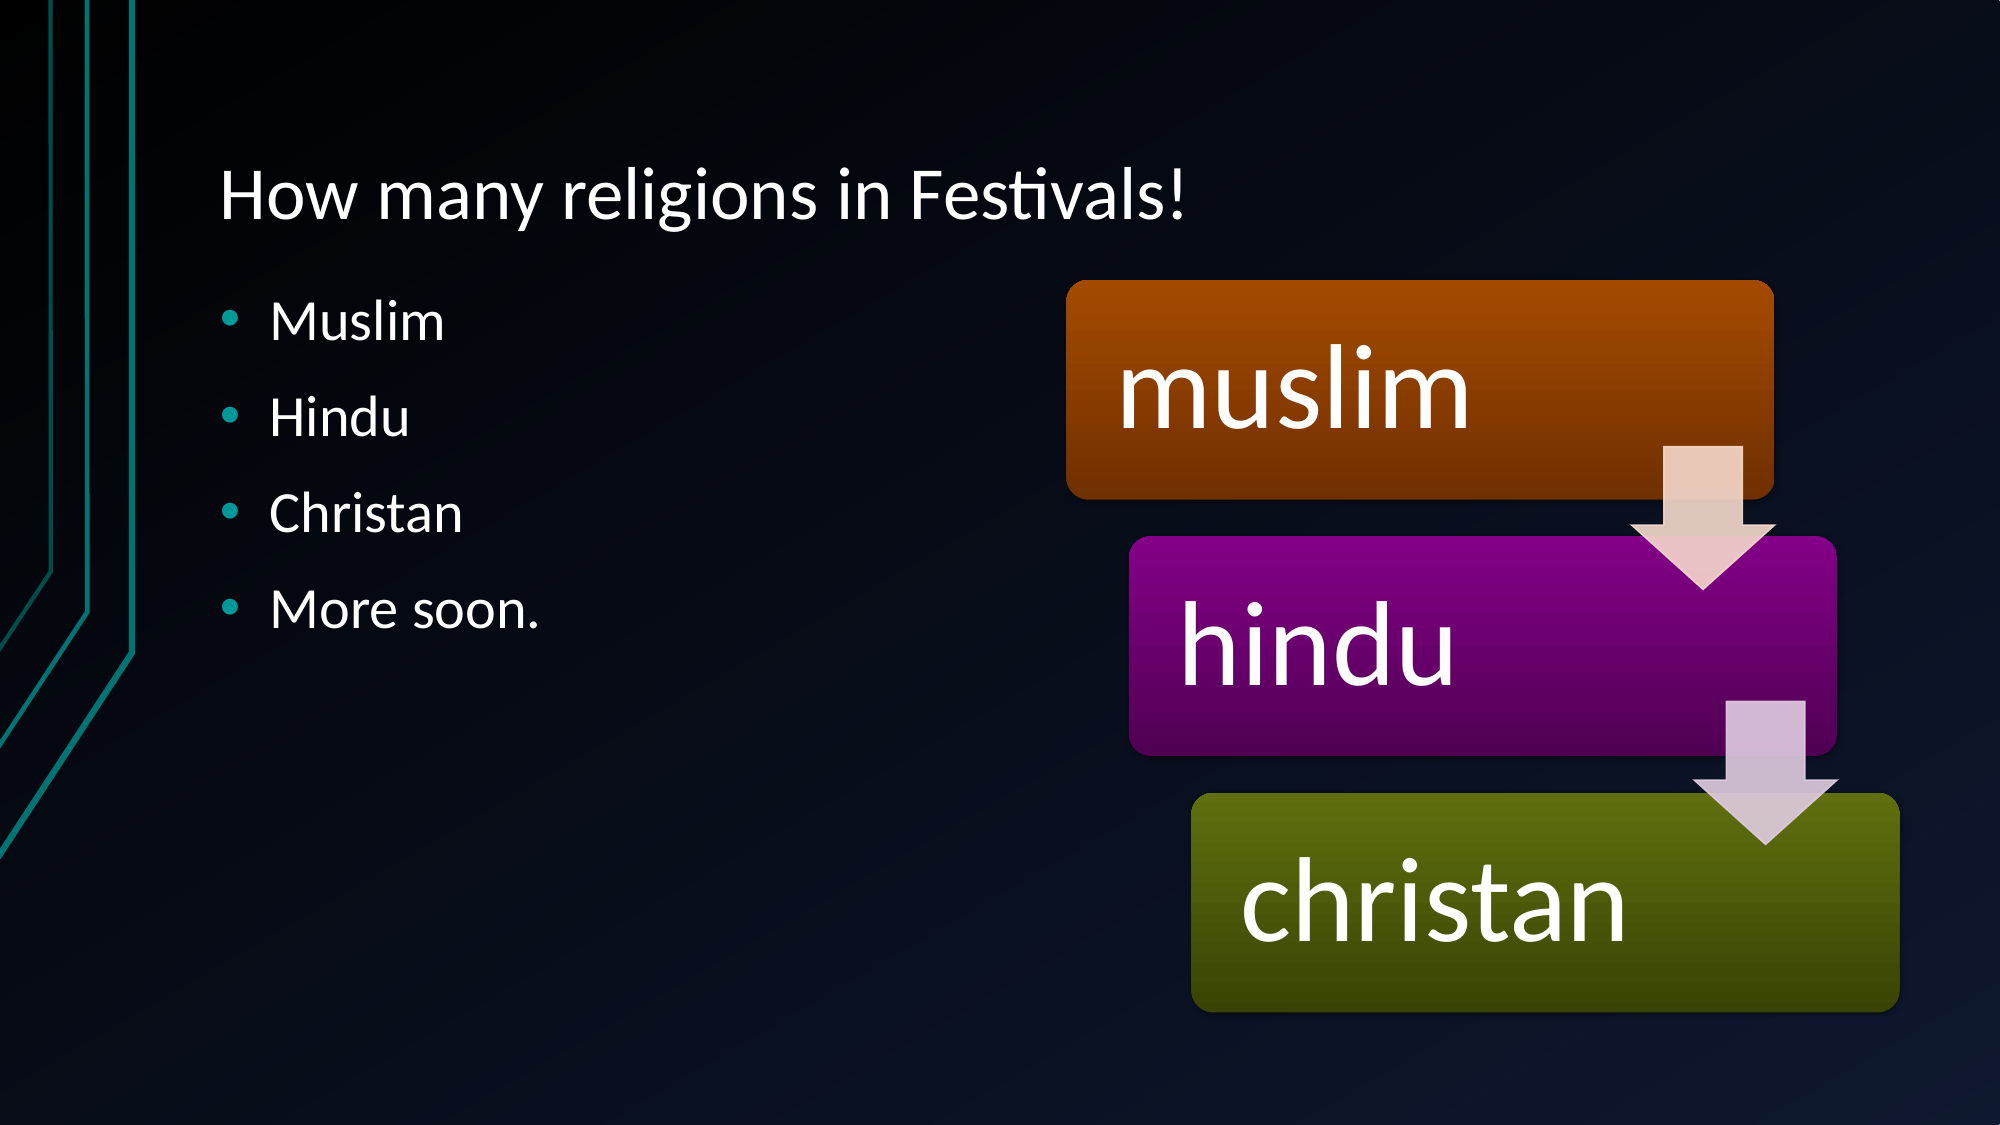

# How many religions in Festivals!
muslim
hindu
christan

Muslim
Hindu
Christan
More soon.